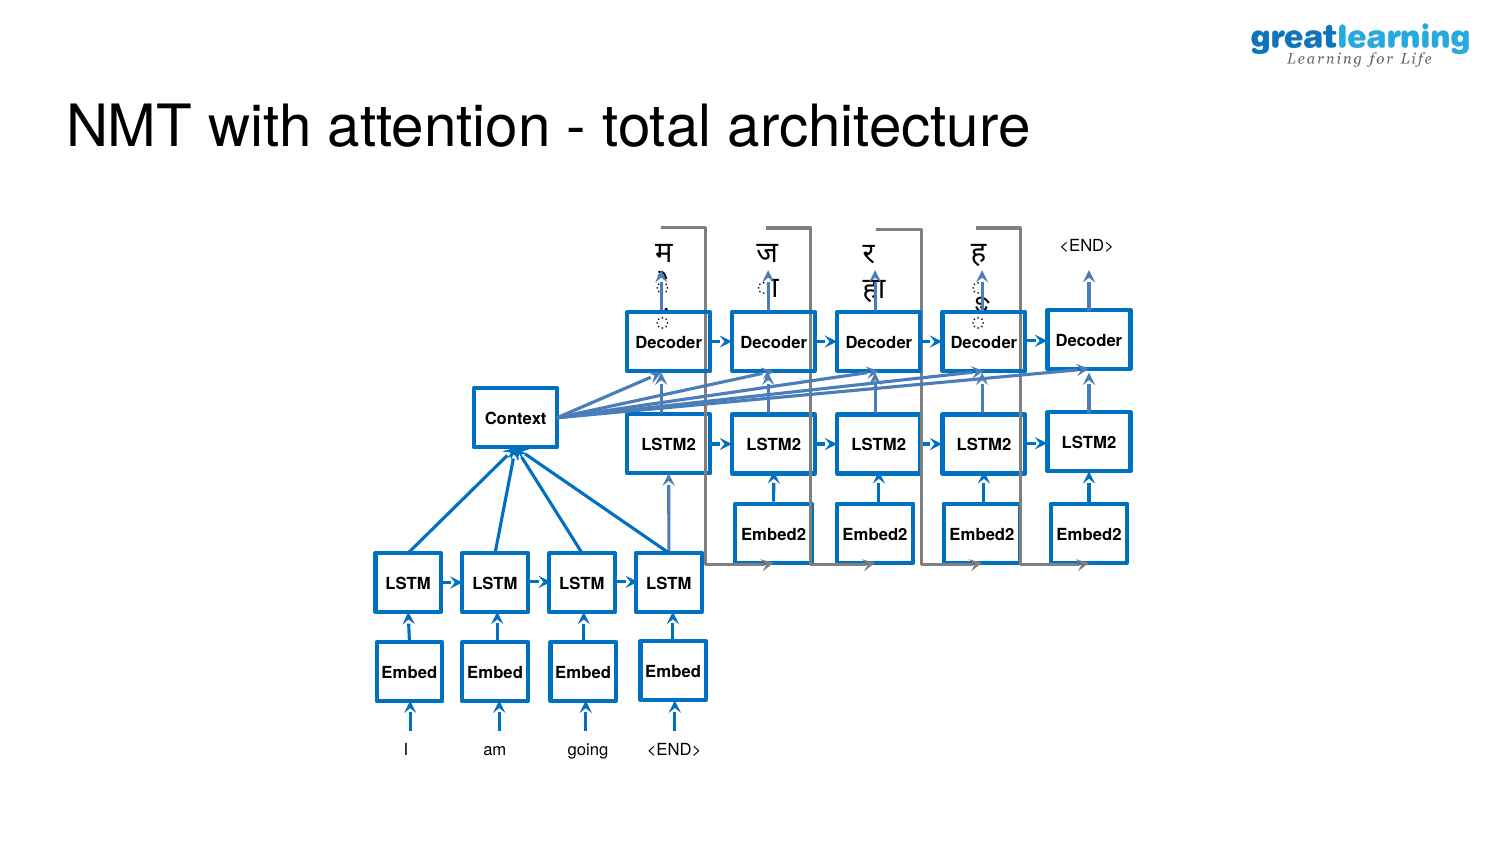

# NMT with attention - total architecture
मैं
जा
हूँ
रहा
<END>
Decoder
Decoder
Decoder
Decoder
Decoder
Context
LSTM2
LSTM2
LSTM2
LSTM2
LSTM2
Embed2
Embed2
Embed2
Embed2
LSTM
LSTM
LSTM
LSTM
Embed
Embed
Embed
Embed
I
am
going
<END>